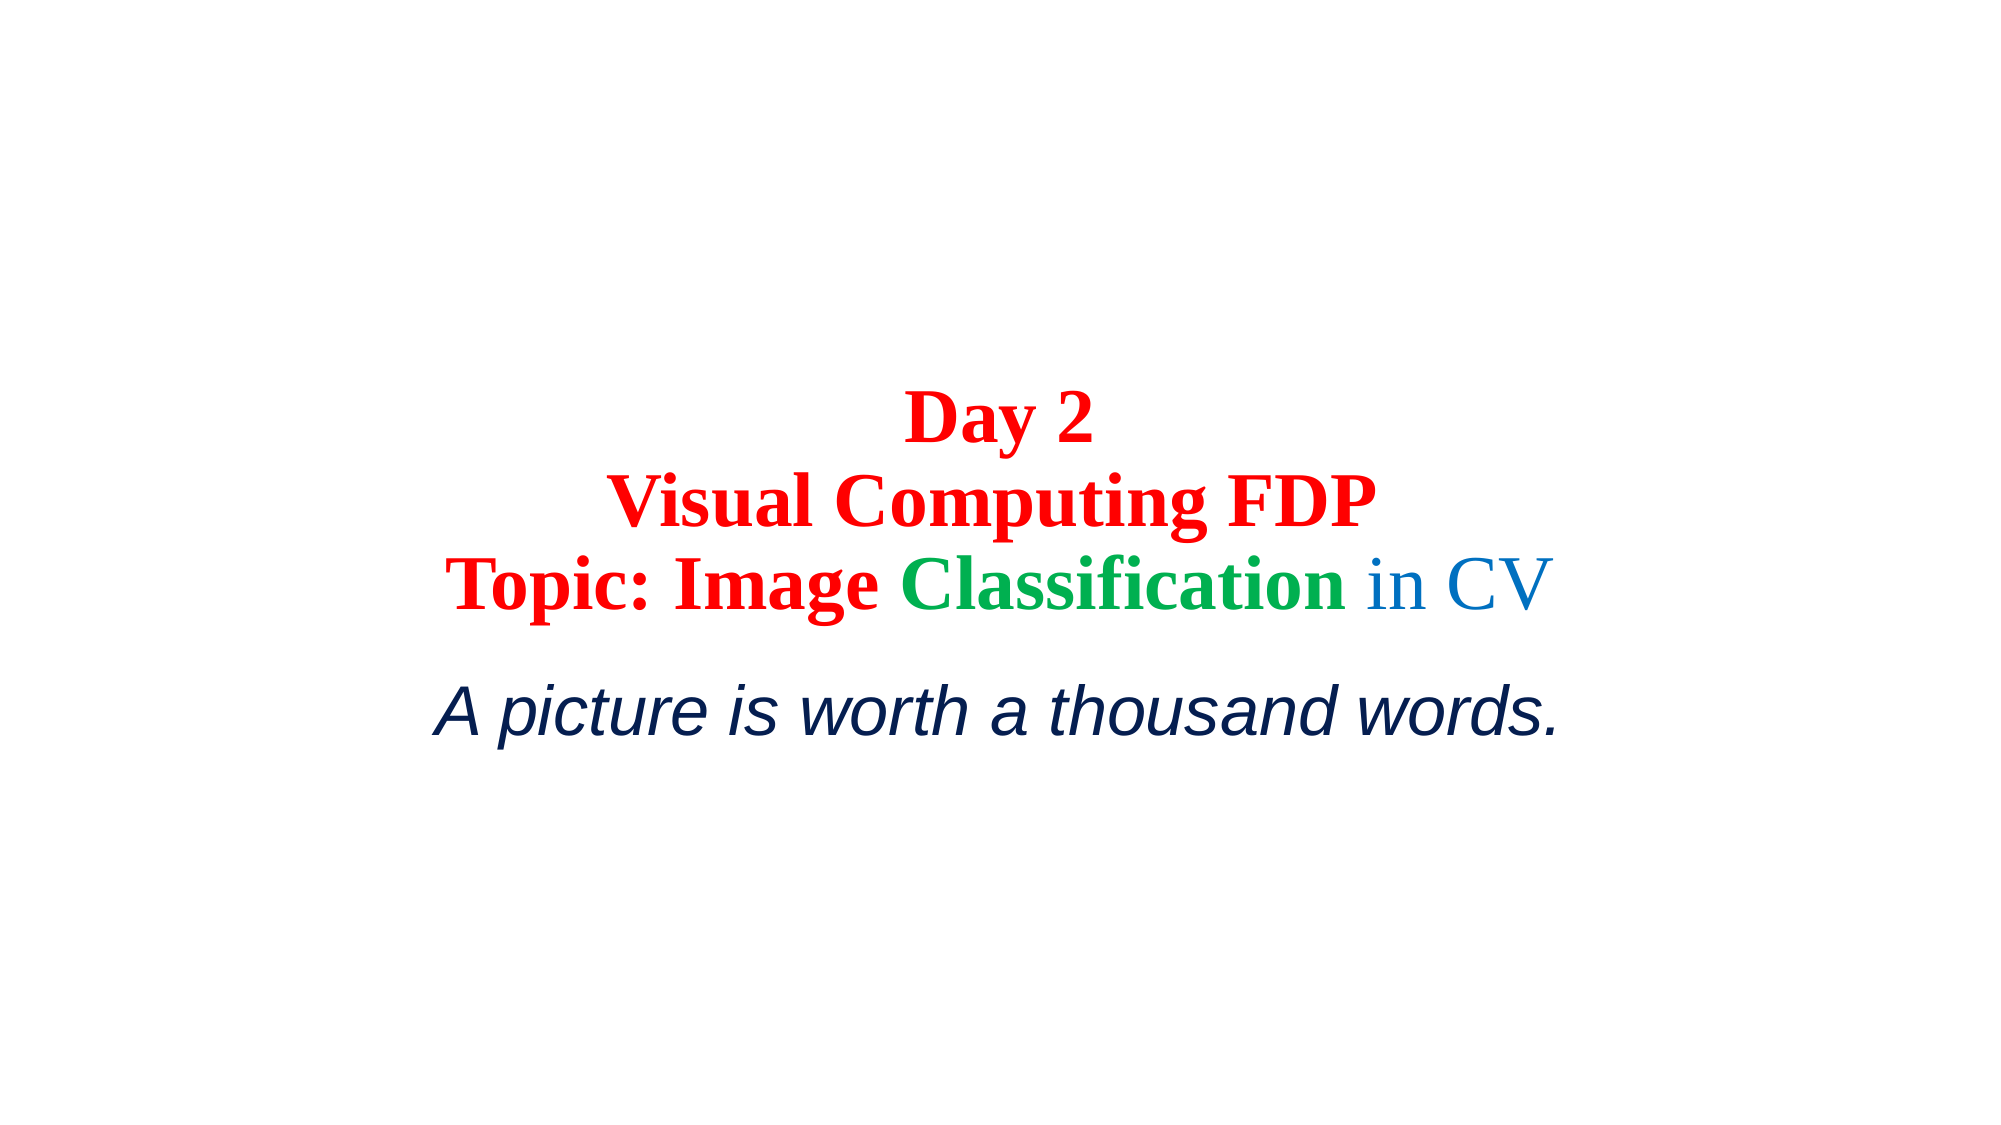

# Day 2 Visual Computing FDP Topic: Image Classification in CV A picture is worth a thousand words.